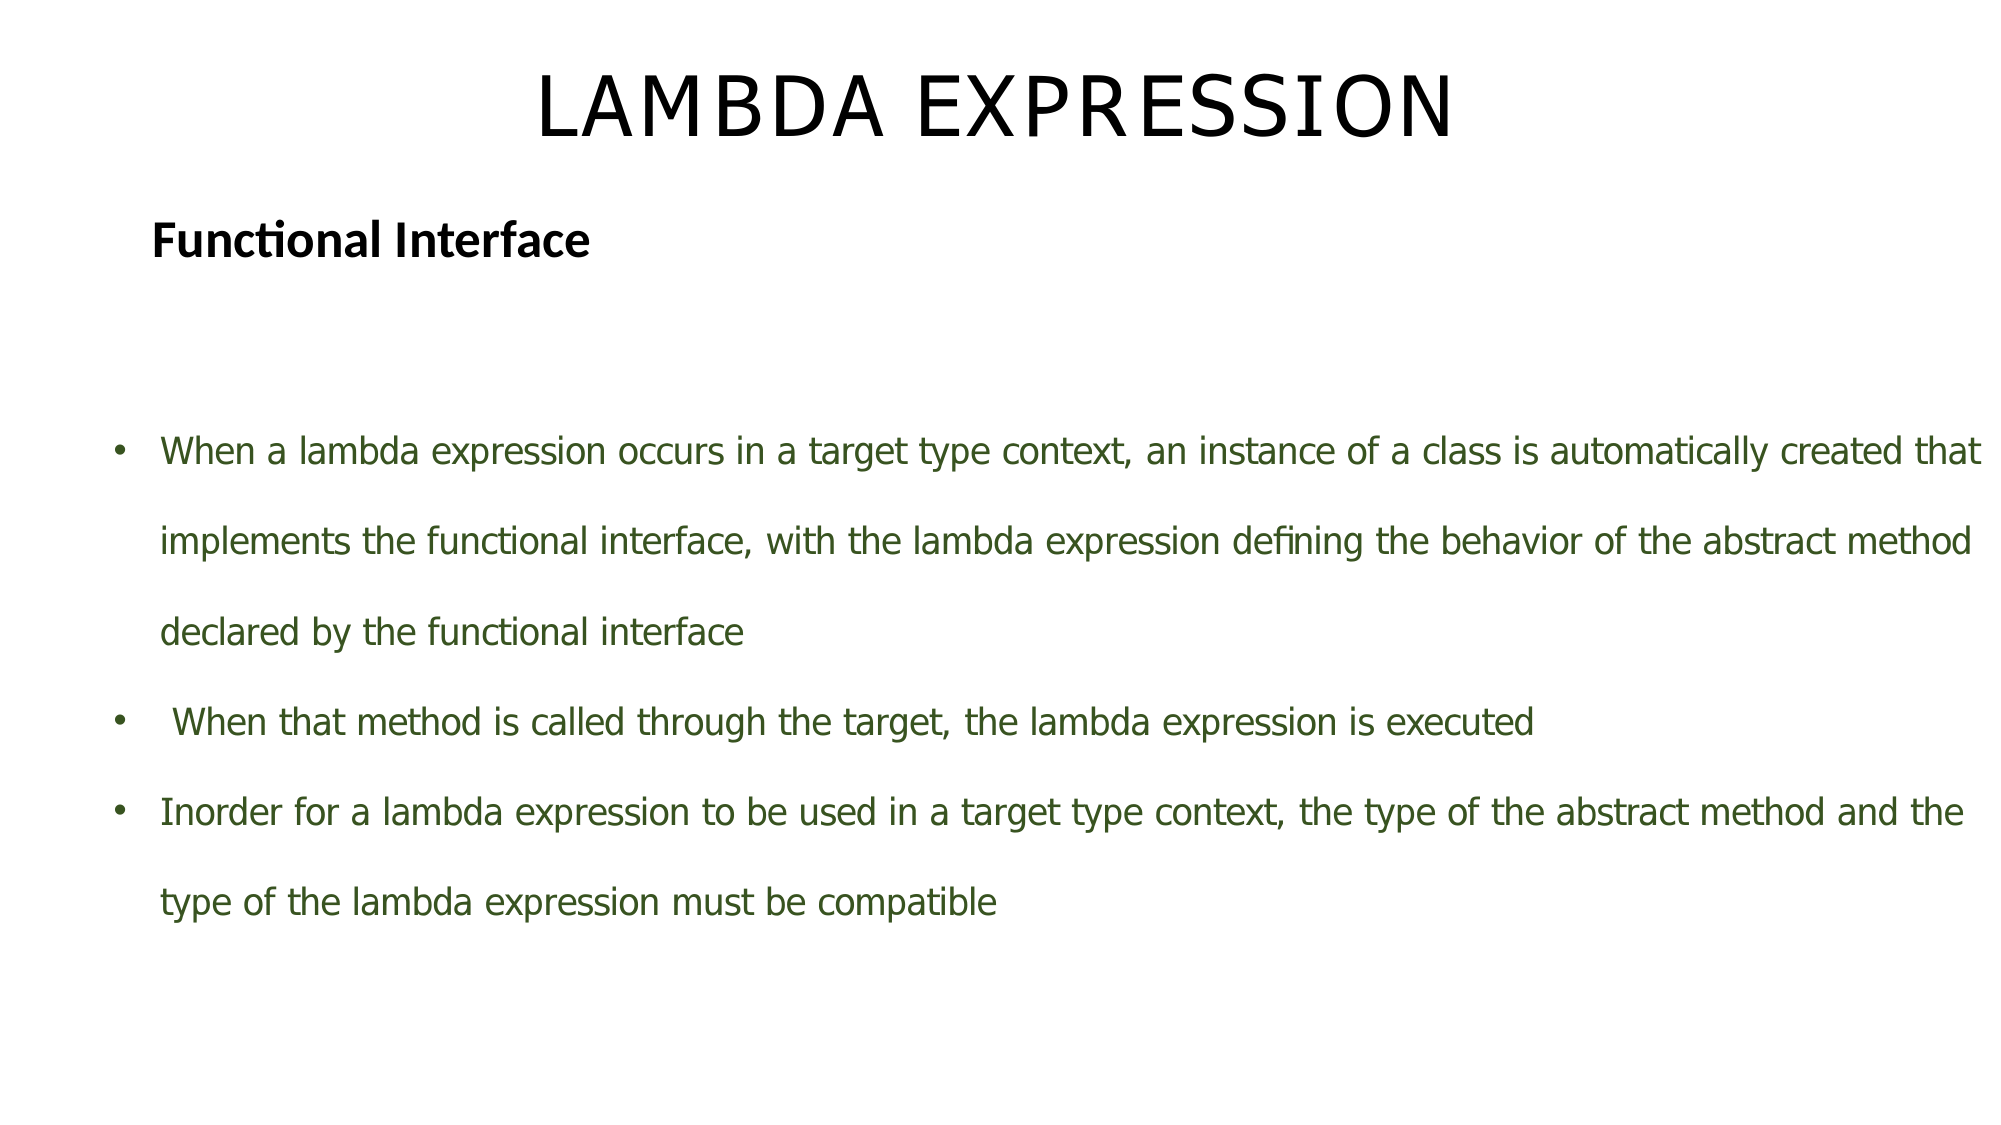

# LAMBDA EXPRESSION
Functional Interface
When a lambda expression occurs in a target type context, an instance of a class is automatically created that implements the functional interface, with the lambda expression defining the behavior of the abstract method declared by the functional interface
 When that method is called through the target, the lambda expression is executed
Inorder for a lambda expression to be used in a target type context, the type of the abstract method and the type of the lambda expression must be compatible